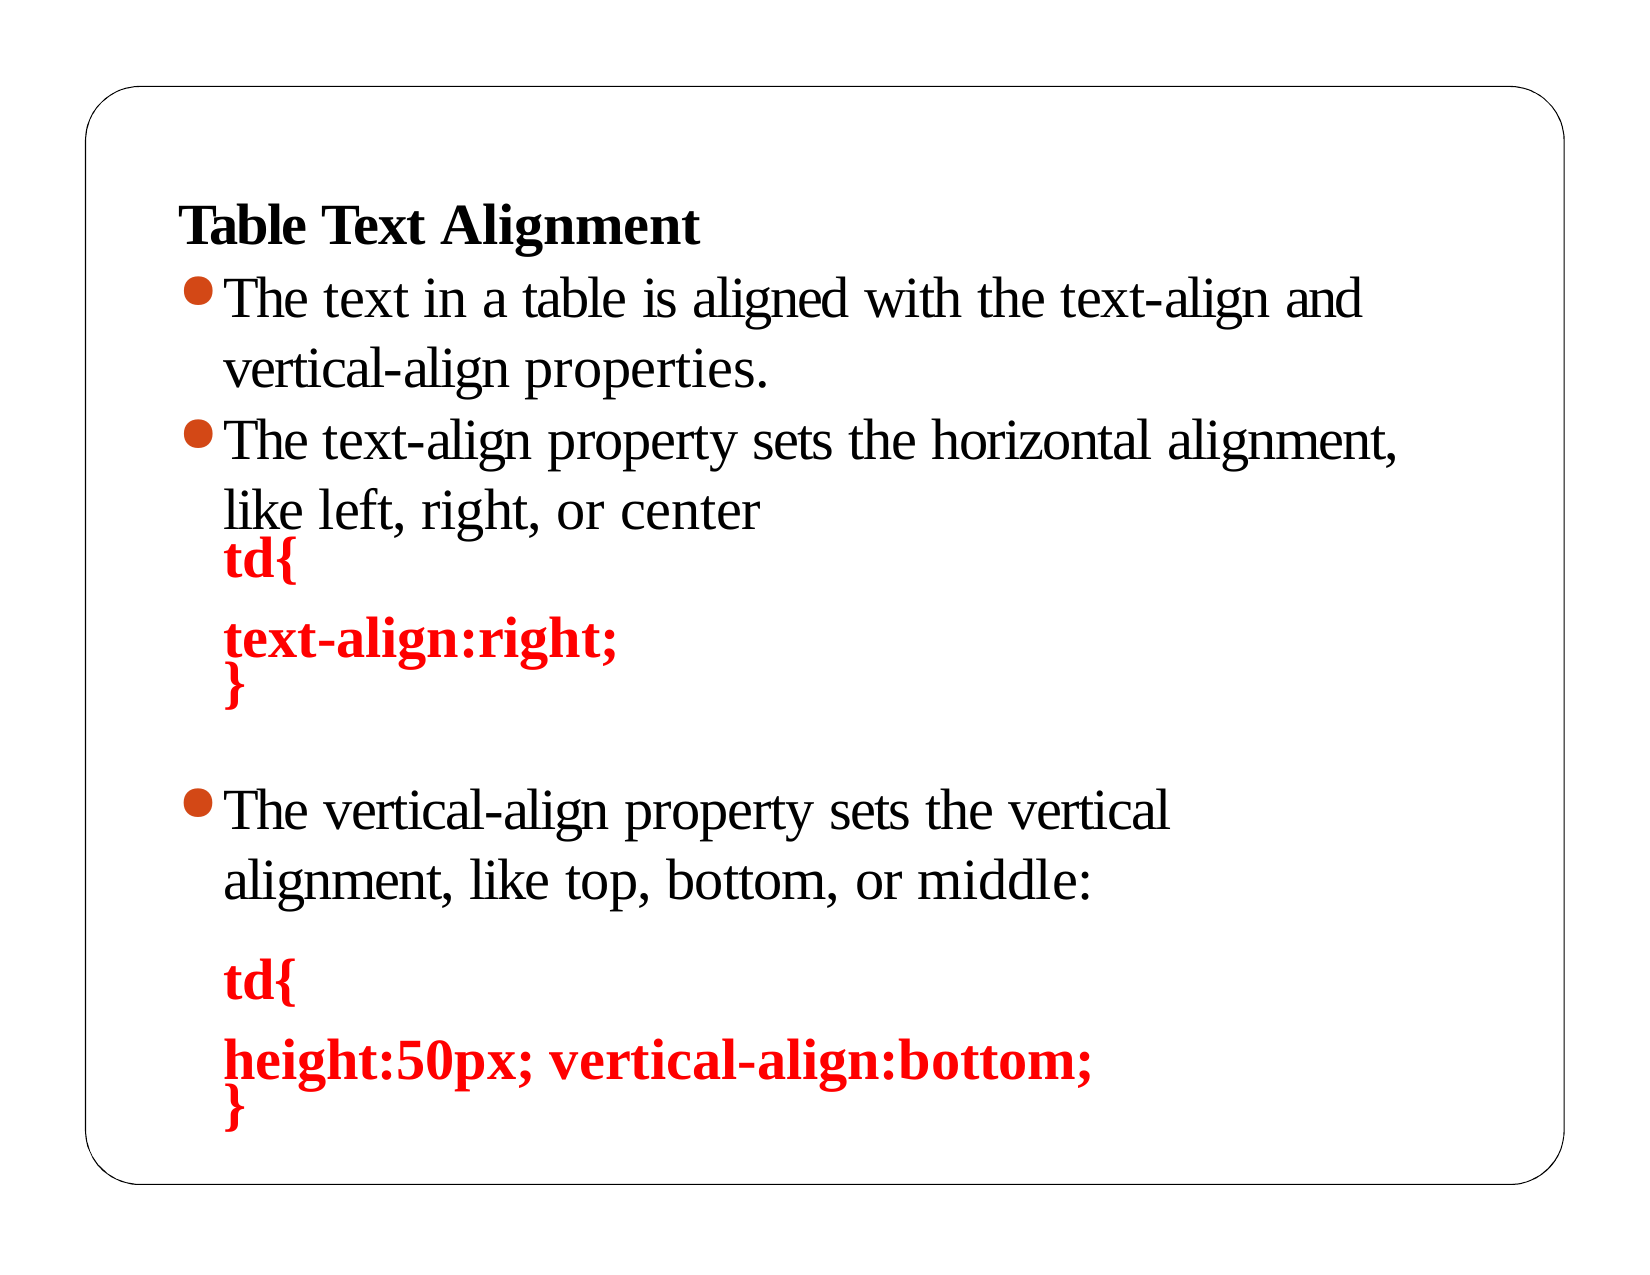

Table Text Alignment
The text in a table is aligned with the text-align and vertical-align properties.
The text-align property sets the horizontal alignment, like left, right, or center
td{

text-align:right;
}

The vertical-align property sets the vertical alignment, like top, bottom, or middle:

td{

height:50px; vertical-align:bottom;
}
49